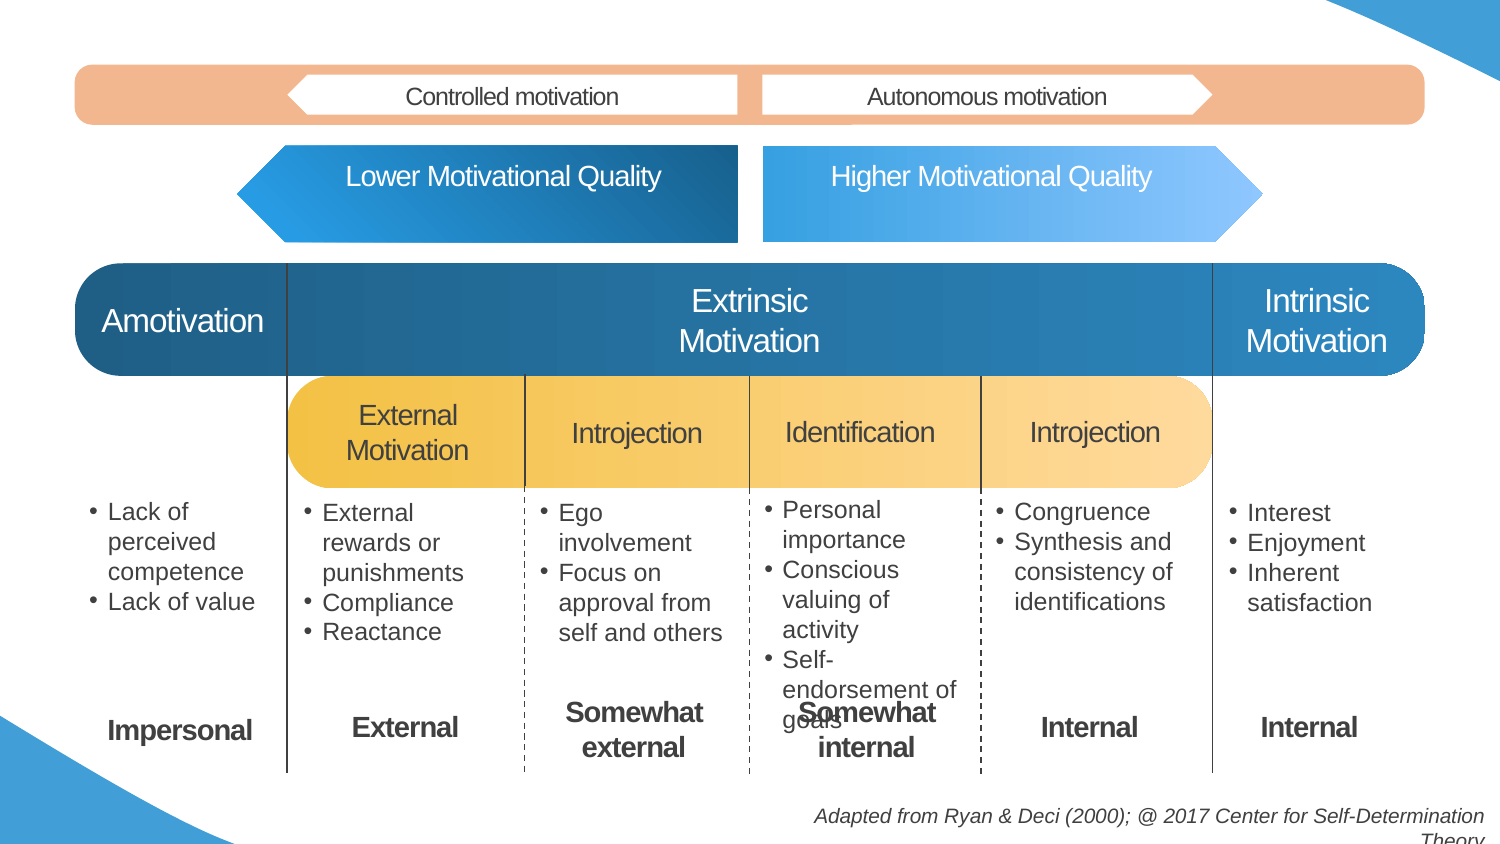

Controlled motivation
Autonomous motivation

Lower Motivational Quality
Higher Motivational Quality

Extrinsic Motivation
Intrinsic Motivation
Amotivation

External Motivation
Identification
Introjection
Introjection
Personal importance
Conscious valuing of activity
Self-endorsement of goals
Lack of perceived competence
Lack of value
Congruence
Synthesis and consistency of identifications
External rewards or punishments
Compliance
Reactance
Interest
Enjoyment
Inherent satisfaction
Ego involvement
Focus on approval from self and others
Somewhat external
Somewhat internal
External
Internal
Internal
Impersonal
Adapted from Ryan & Deci (2000); @ 2017 Center for Self-Determination Theory